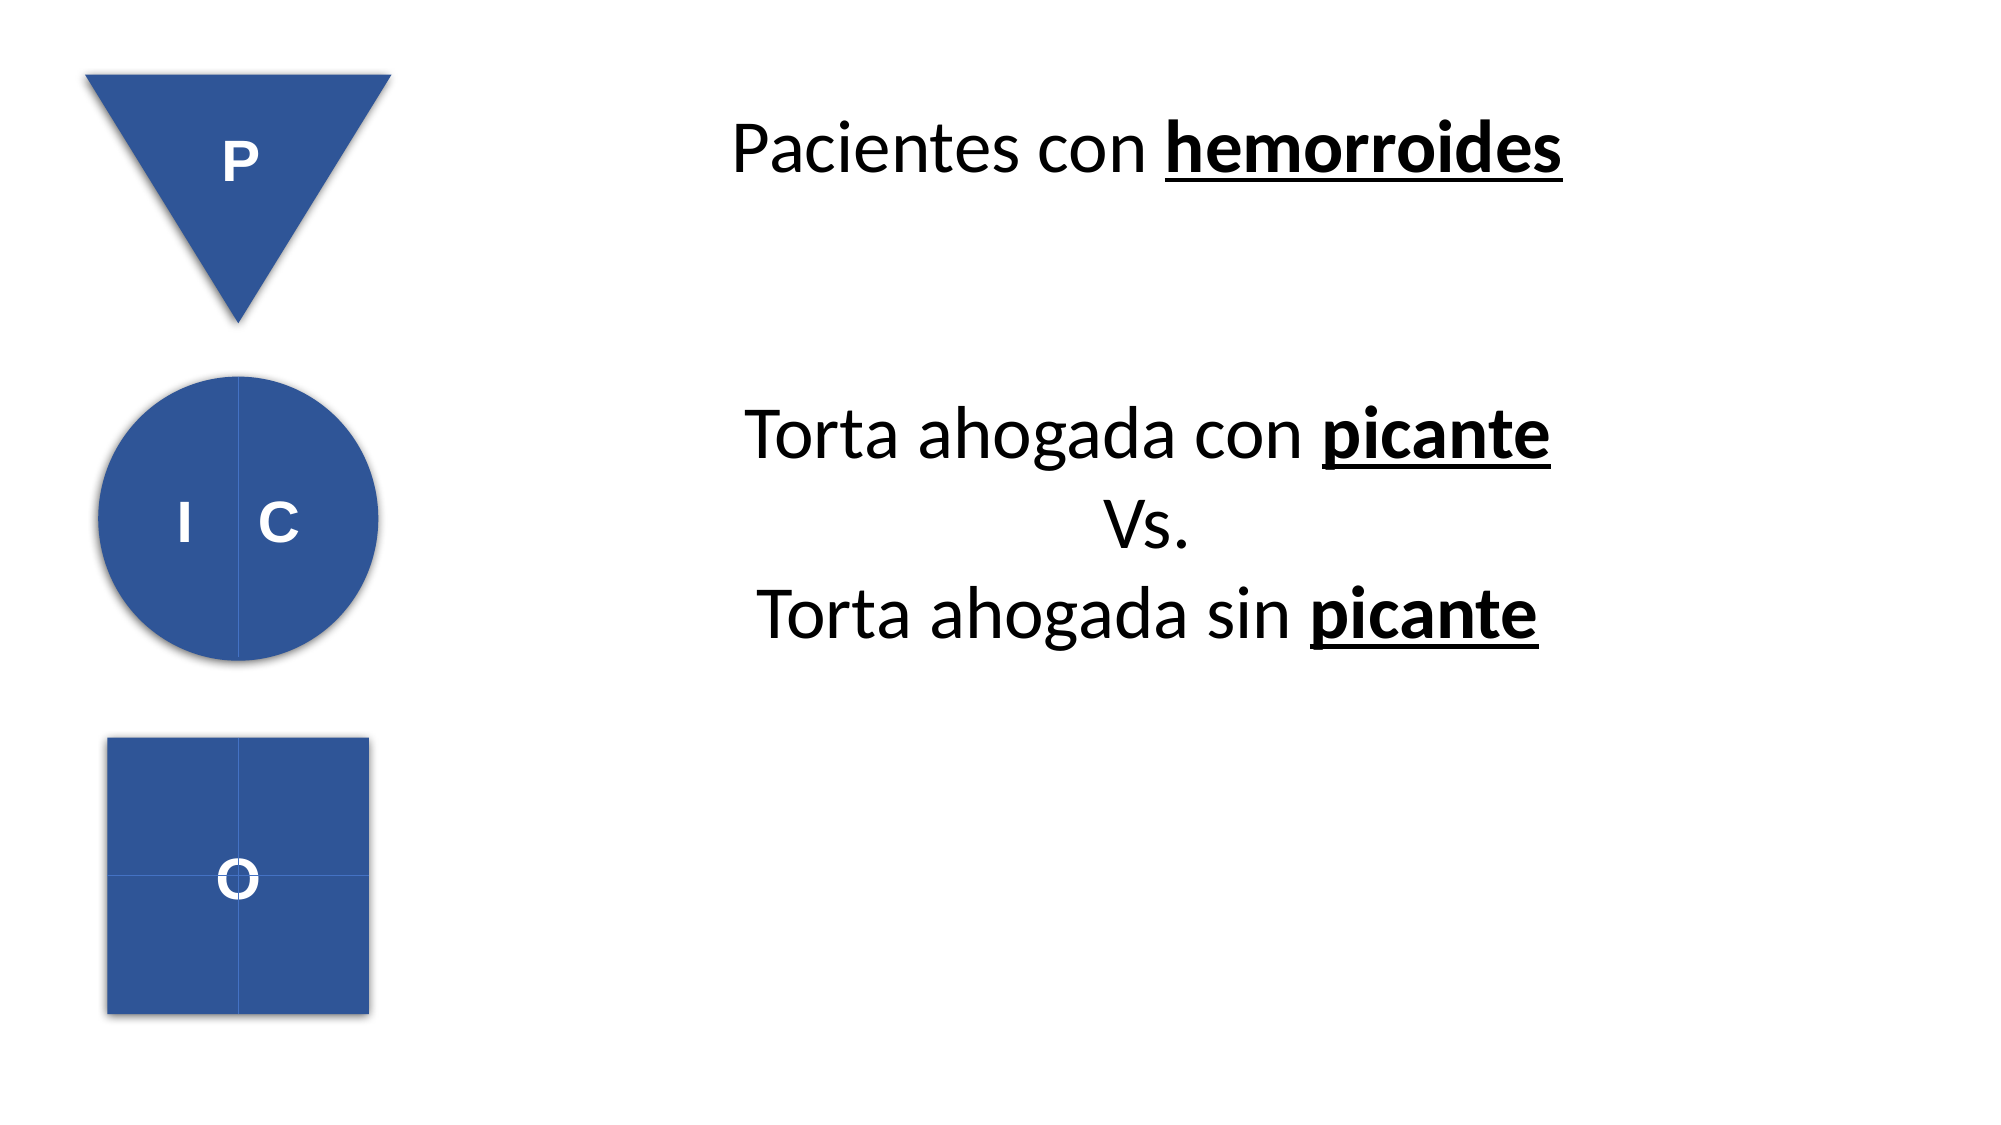

P
I    C
O
Pacientes con hemorroides
Torta ahogada con picante
Vs.
Torta ahogada sin picante